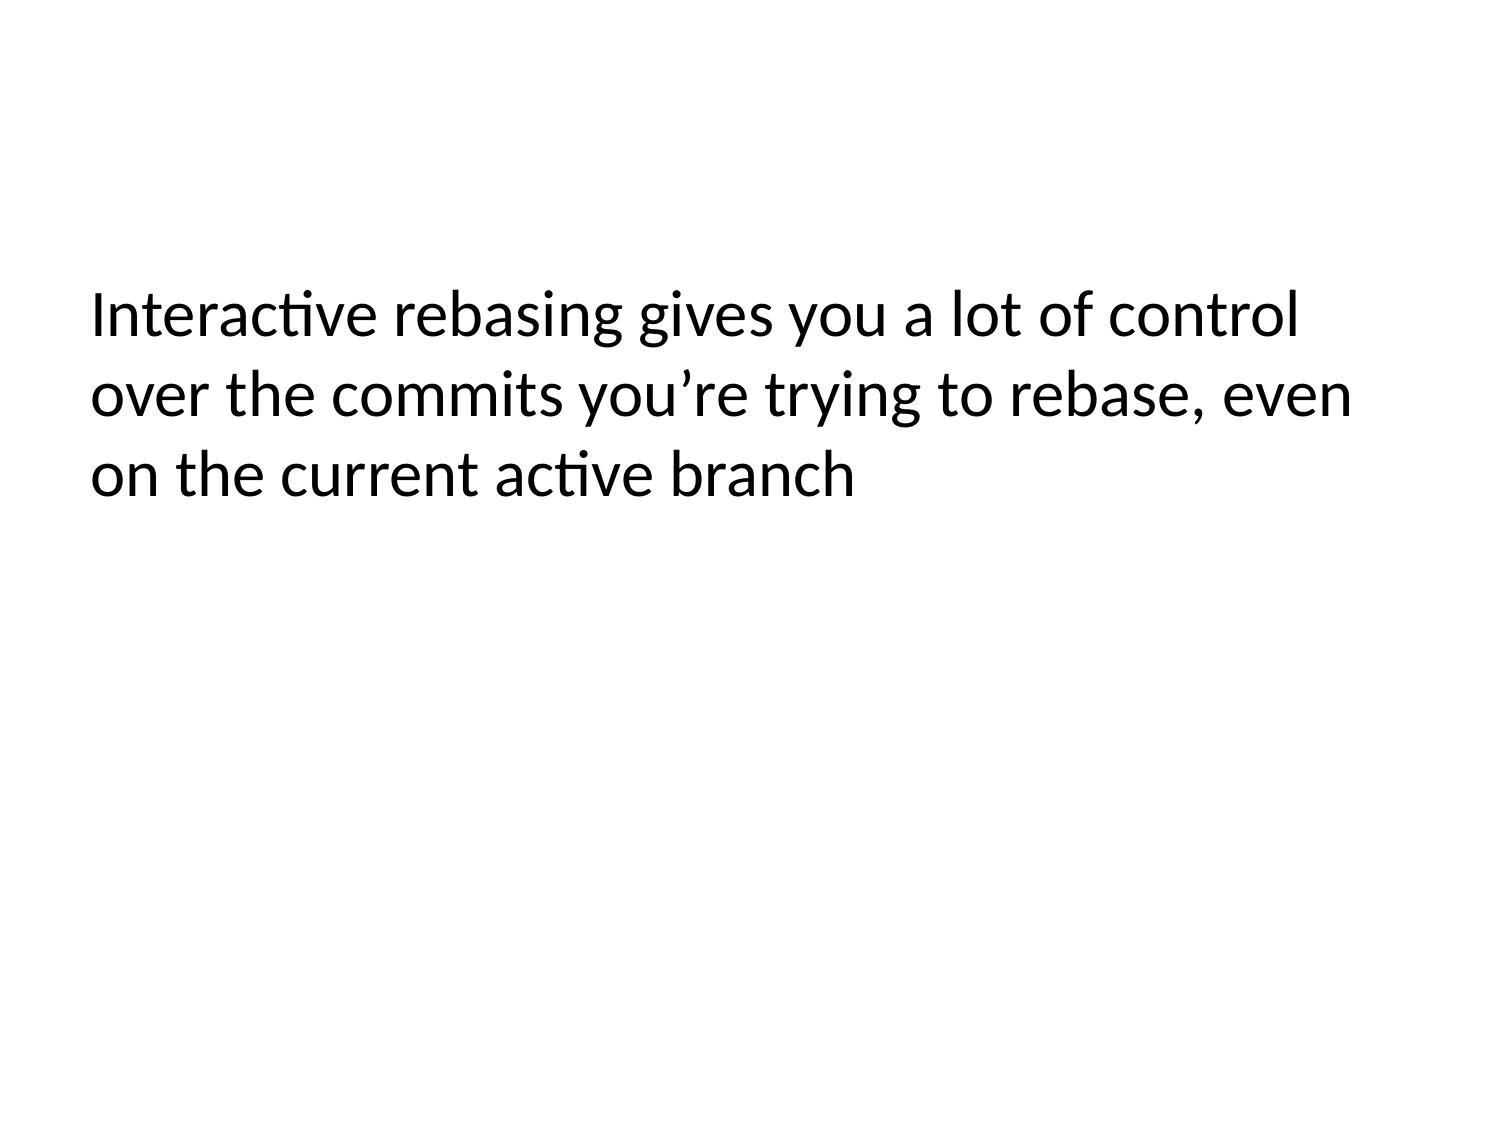

Interactive rebasing gives you a lot of control over the commits you’re trying to rebase, even on the current active branch